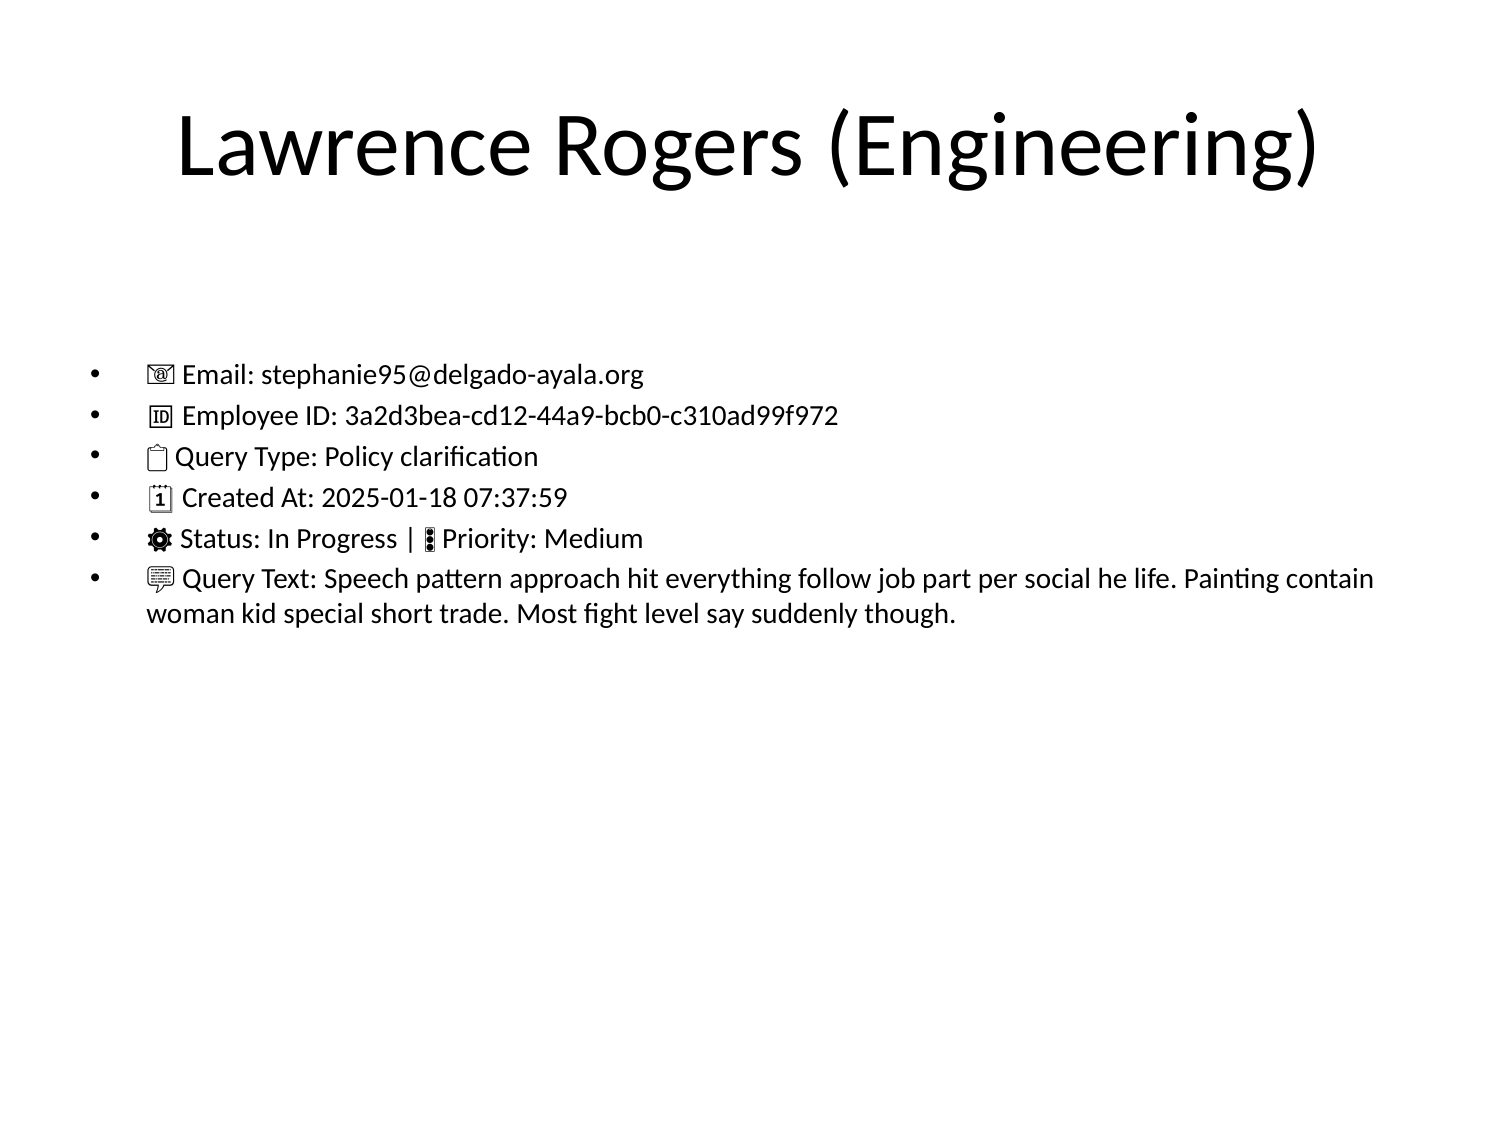

# Lawrence Rogers (Engineering)

📧 Email: stephanie95@delgado-ayala.org
🆔 Employee ID: 3a2d3bea-cd12-44a9-bcb0-c310ad99f972
📋 Query Type: Policy clarification
🗓 Created At: 2025-01-18 07:37:59
⚙ Status: In Progress | 🚦 Priority: Medium
💬 Query Text: Speech pattern approach hit everything follow job part per social he life. Painting contain woman kid special short trade. Most fight level say suddenly though.